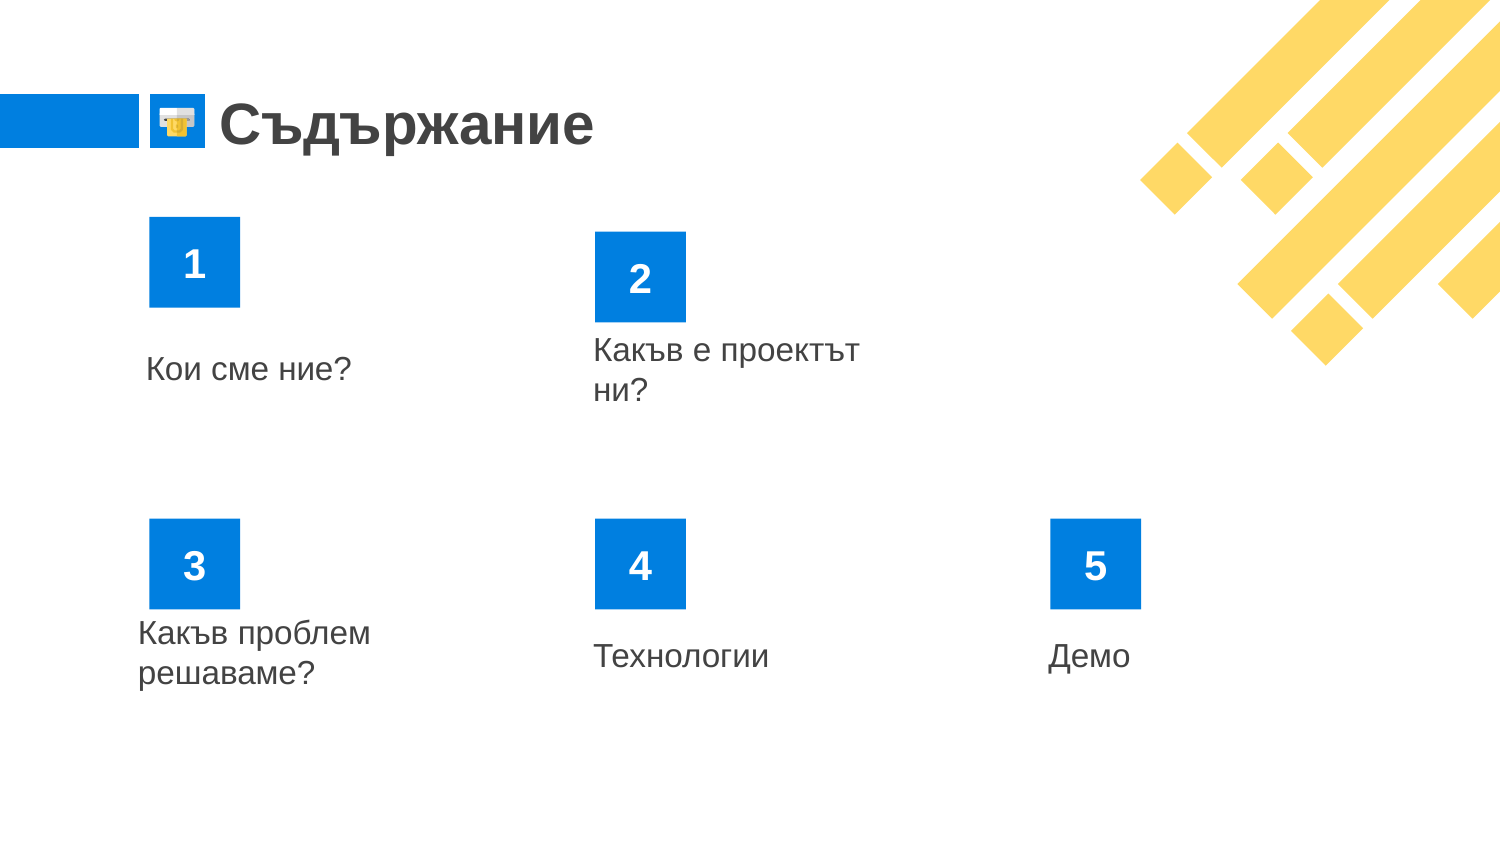

Съдържание

1
2
Кои сме ние?
Какъв е проектът ни?
3
4
# 5
Технологии
Демо
Какъв проблем решаваме?